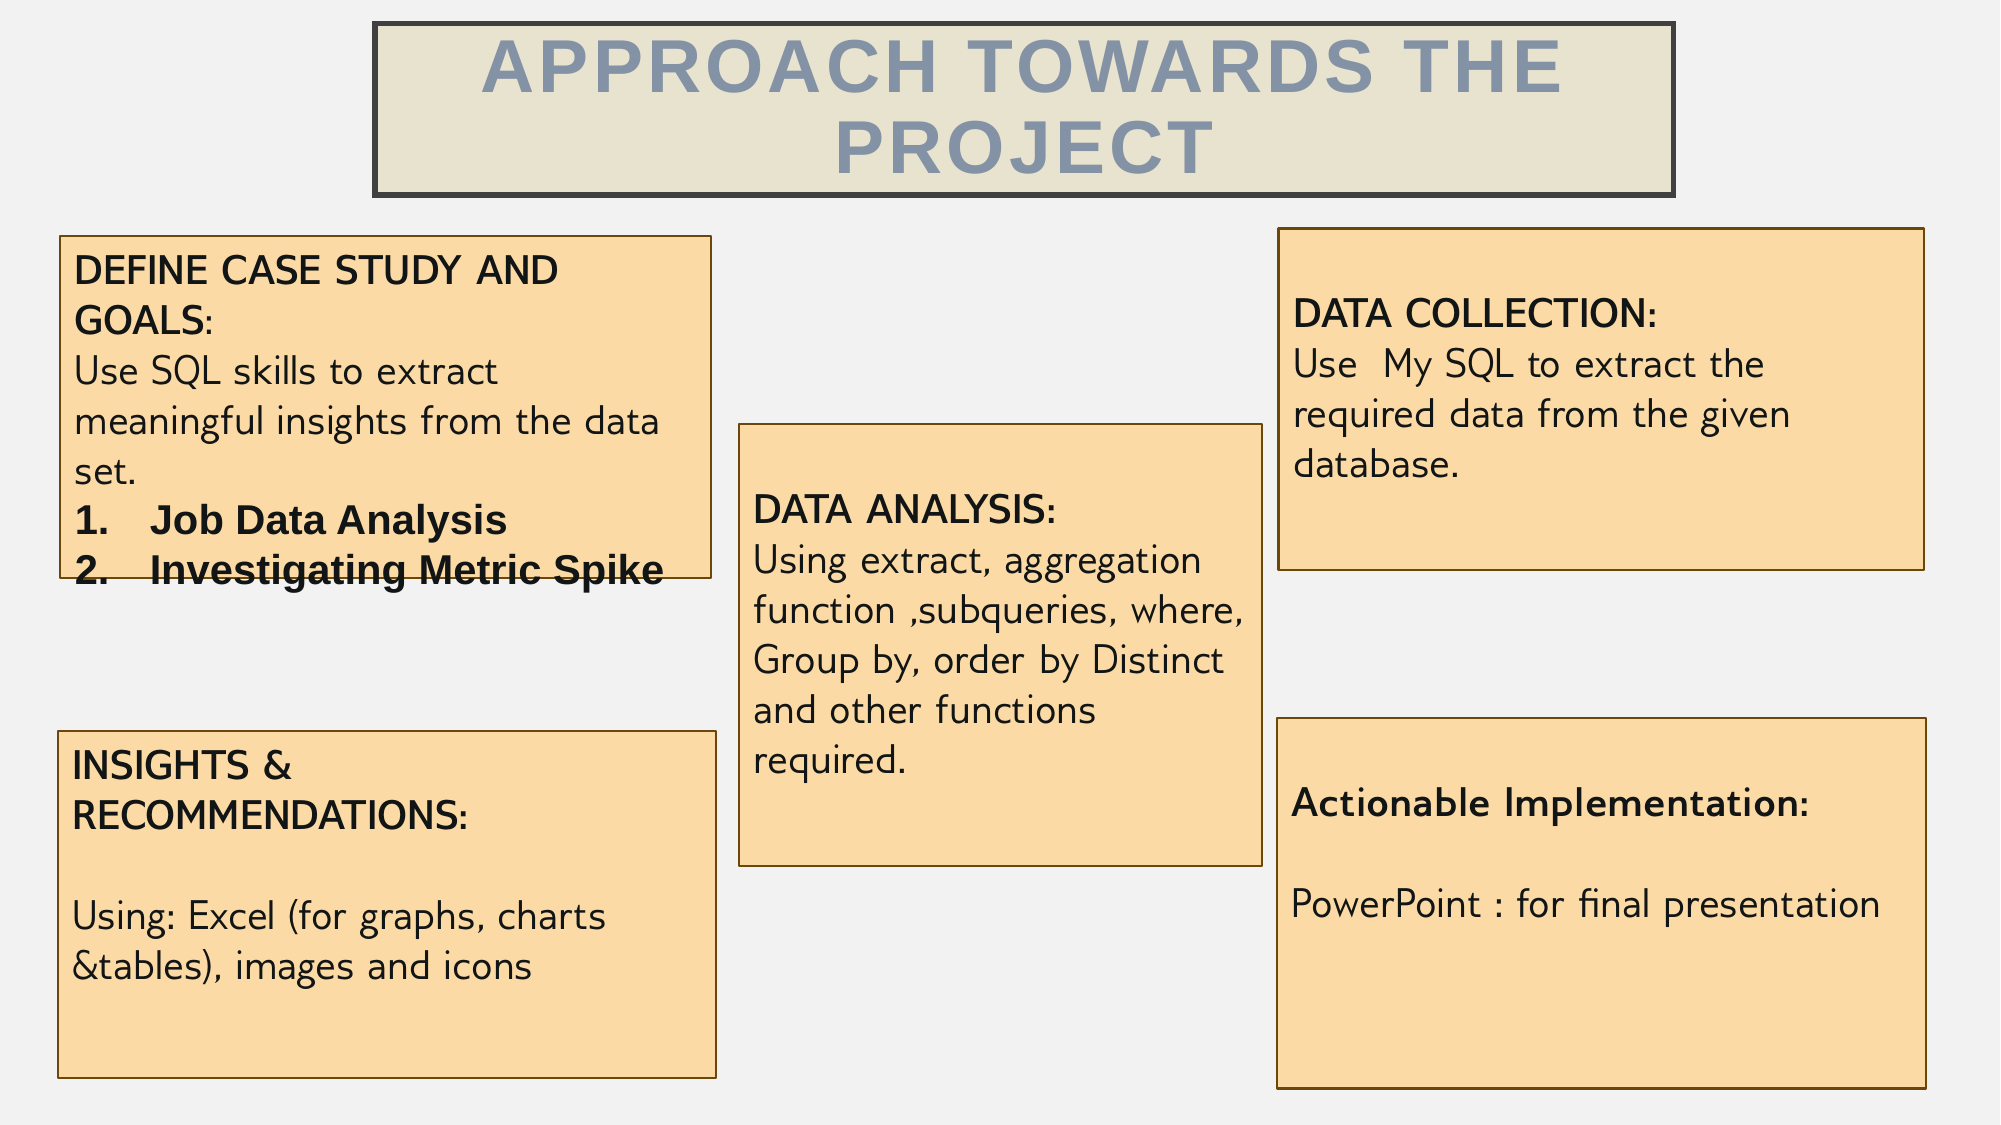

# approach towards the project

DATA COLLECTION:
Use  My SQL to extract the required data from the given database.
DEFINE CASE STUDY AND GOALS:
Use SQL skills to extract meaningful insights from the data set.
Job Data Analysis
Investigating Metric Spike

DATA ANALYSIS:
Using extract, aggregation function ,subqueries, where, Group by, order by Distinct and other functions required.
Actionable Implementation:

PowerPoint : for final presentation
INSIGHTS & RECOMMENDATIONS:

Using: Excel (for graphs, charts &tables), images and icons